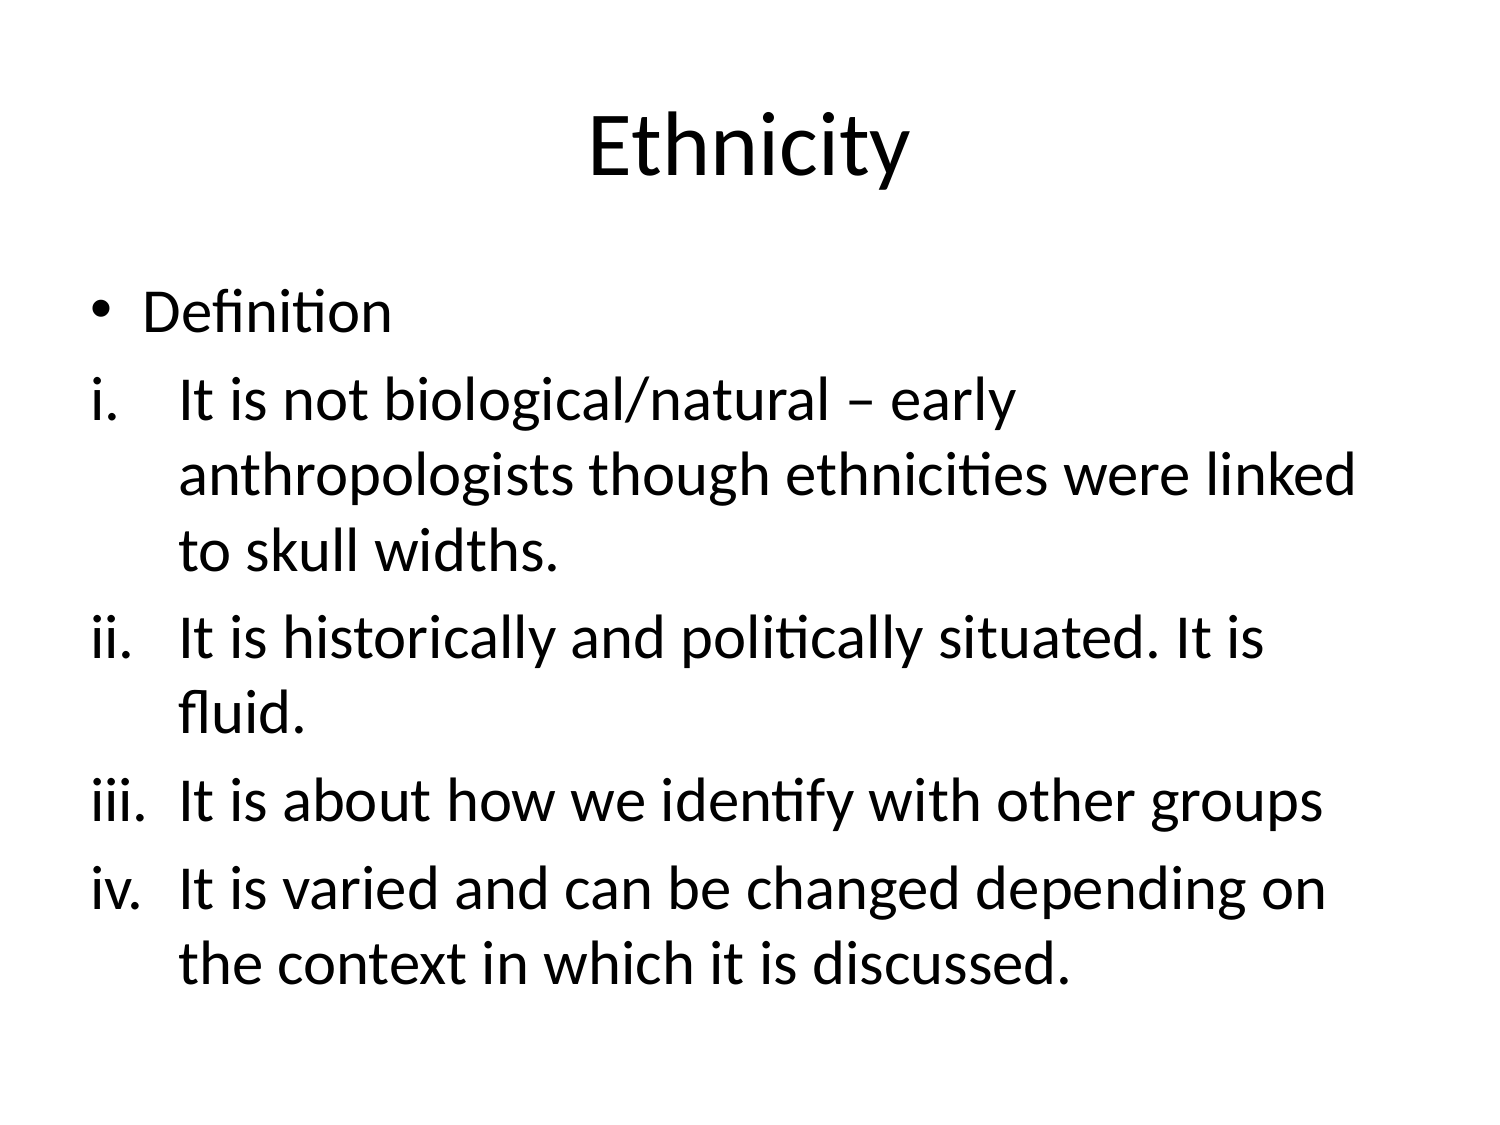

# Ethnicity
Definition
It is not biological/natural – early anthropologists though ethnicities were linked to skull widths.
It is historically and politically situated. It is fluid.
It is about how we identify with other groups
It is varied and can be changed depending on the context in which it is discussed.